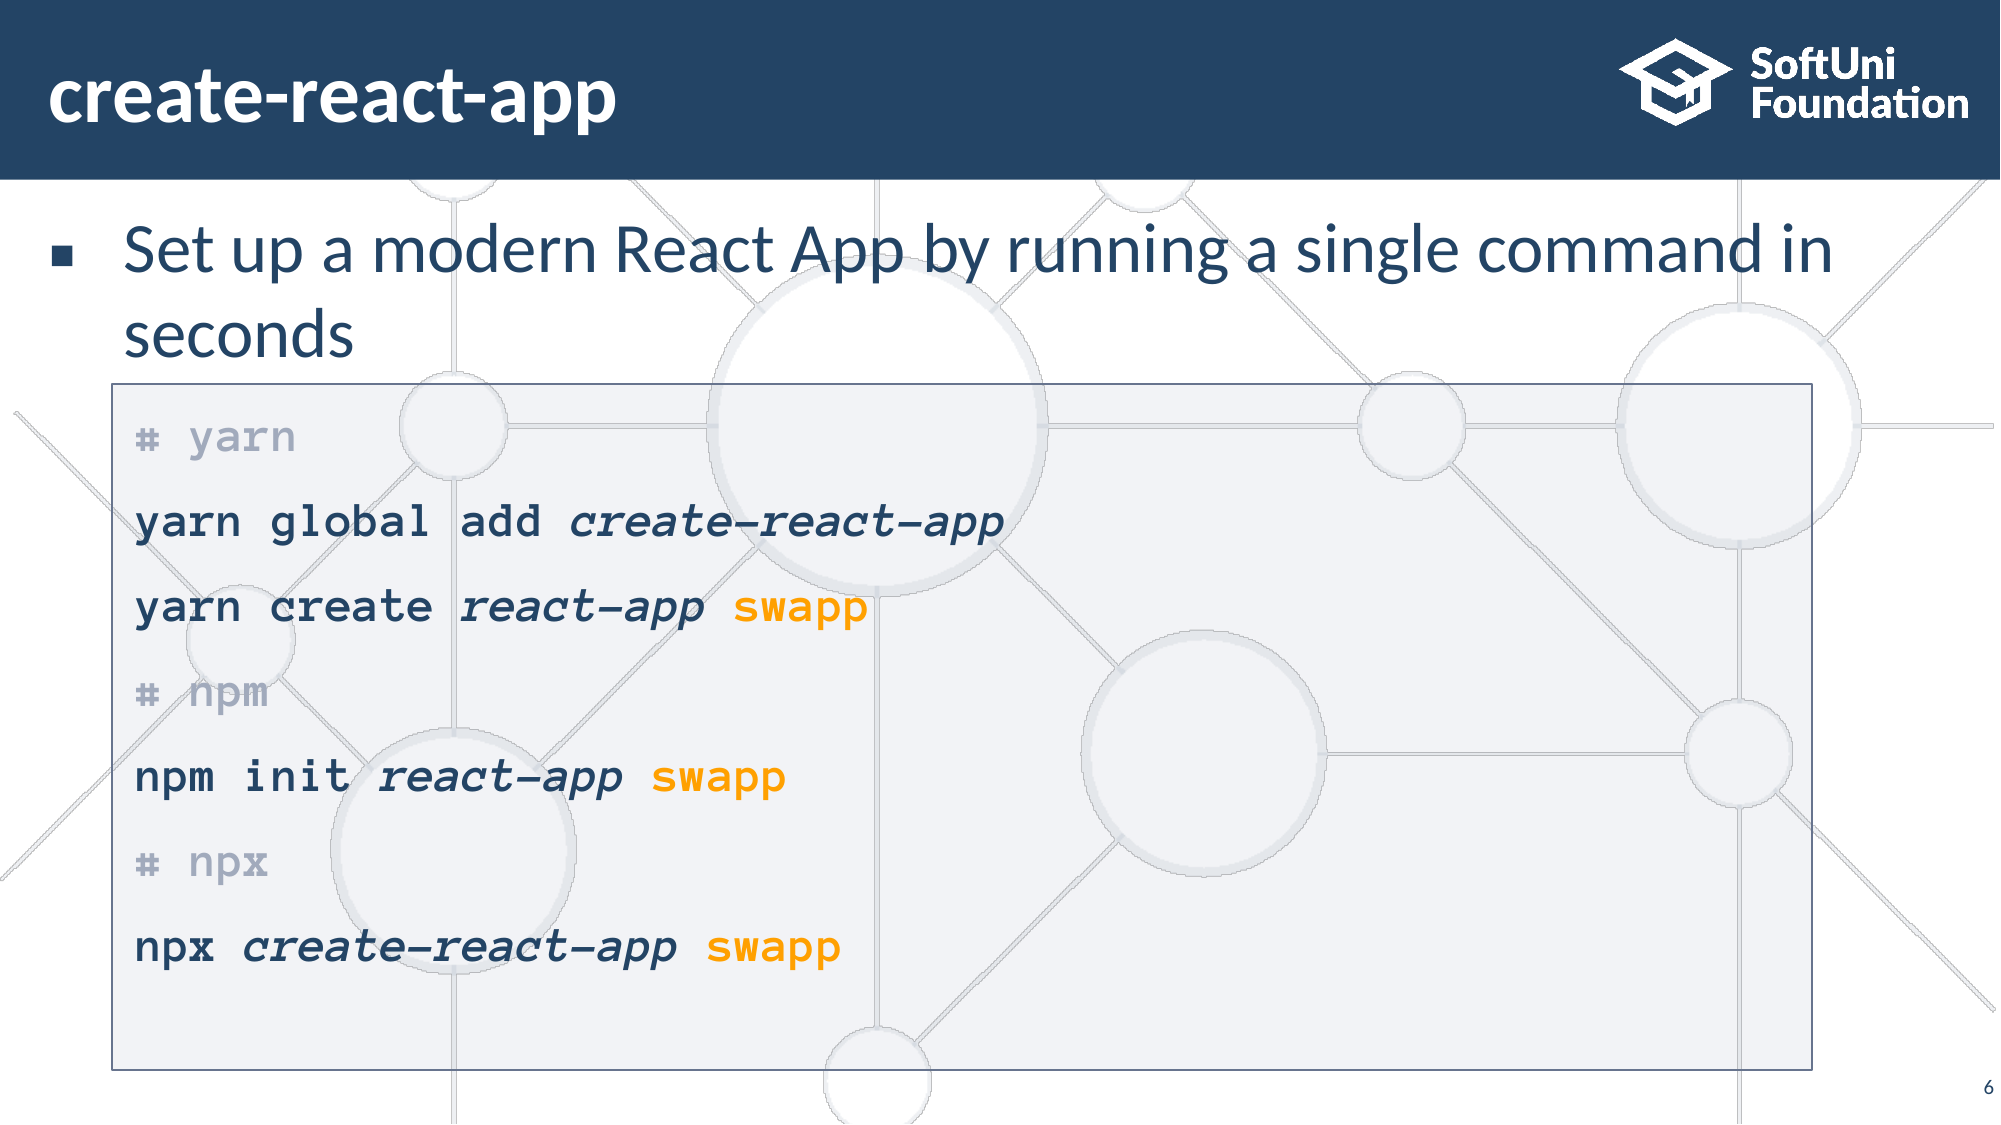

# create-react-app
Set up a modern React App by running a single command in seconds

# yarn
yarn global add create-react-app
yarn create react-app swapp
# npm
npm init react-app swapp
# npx
npx create-react-app swapp

6